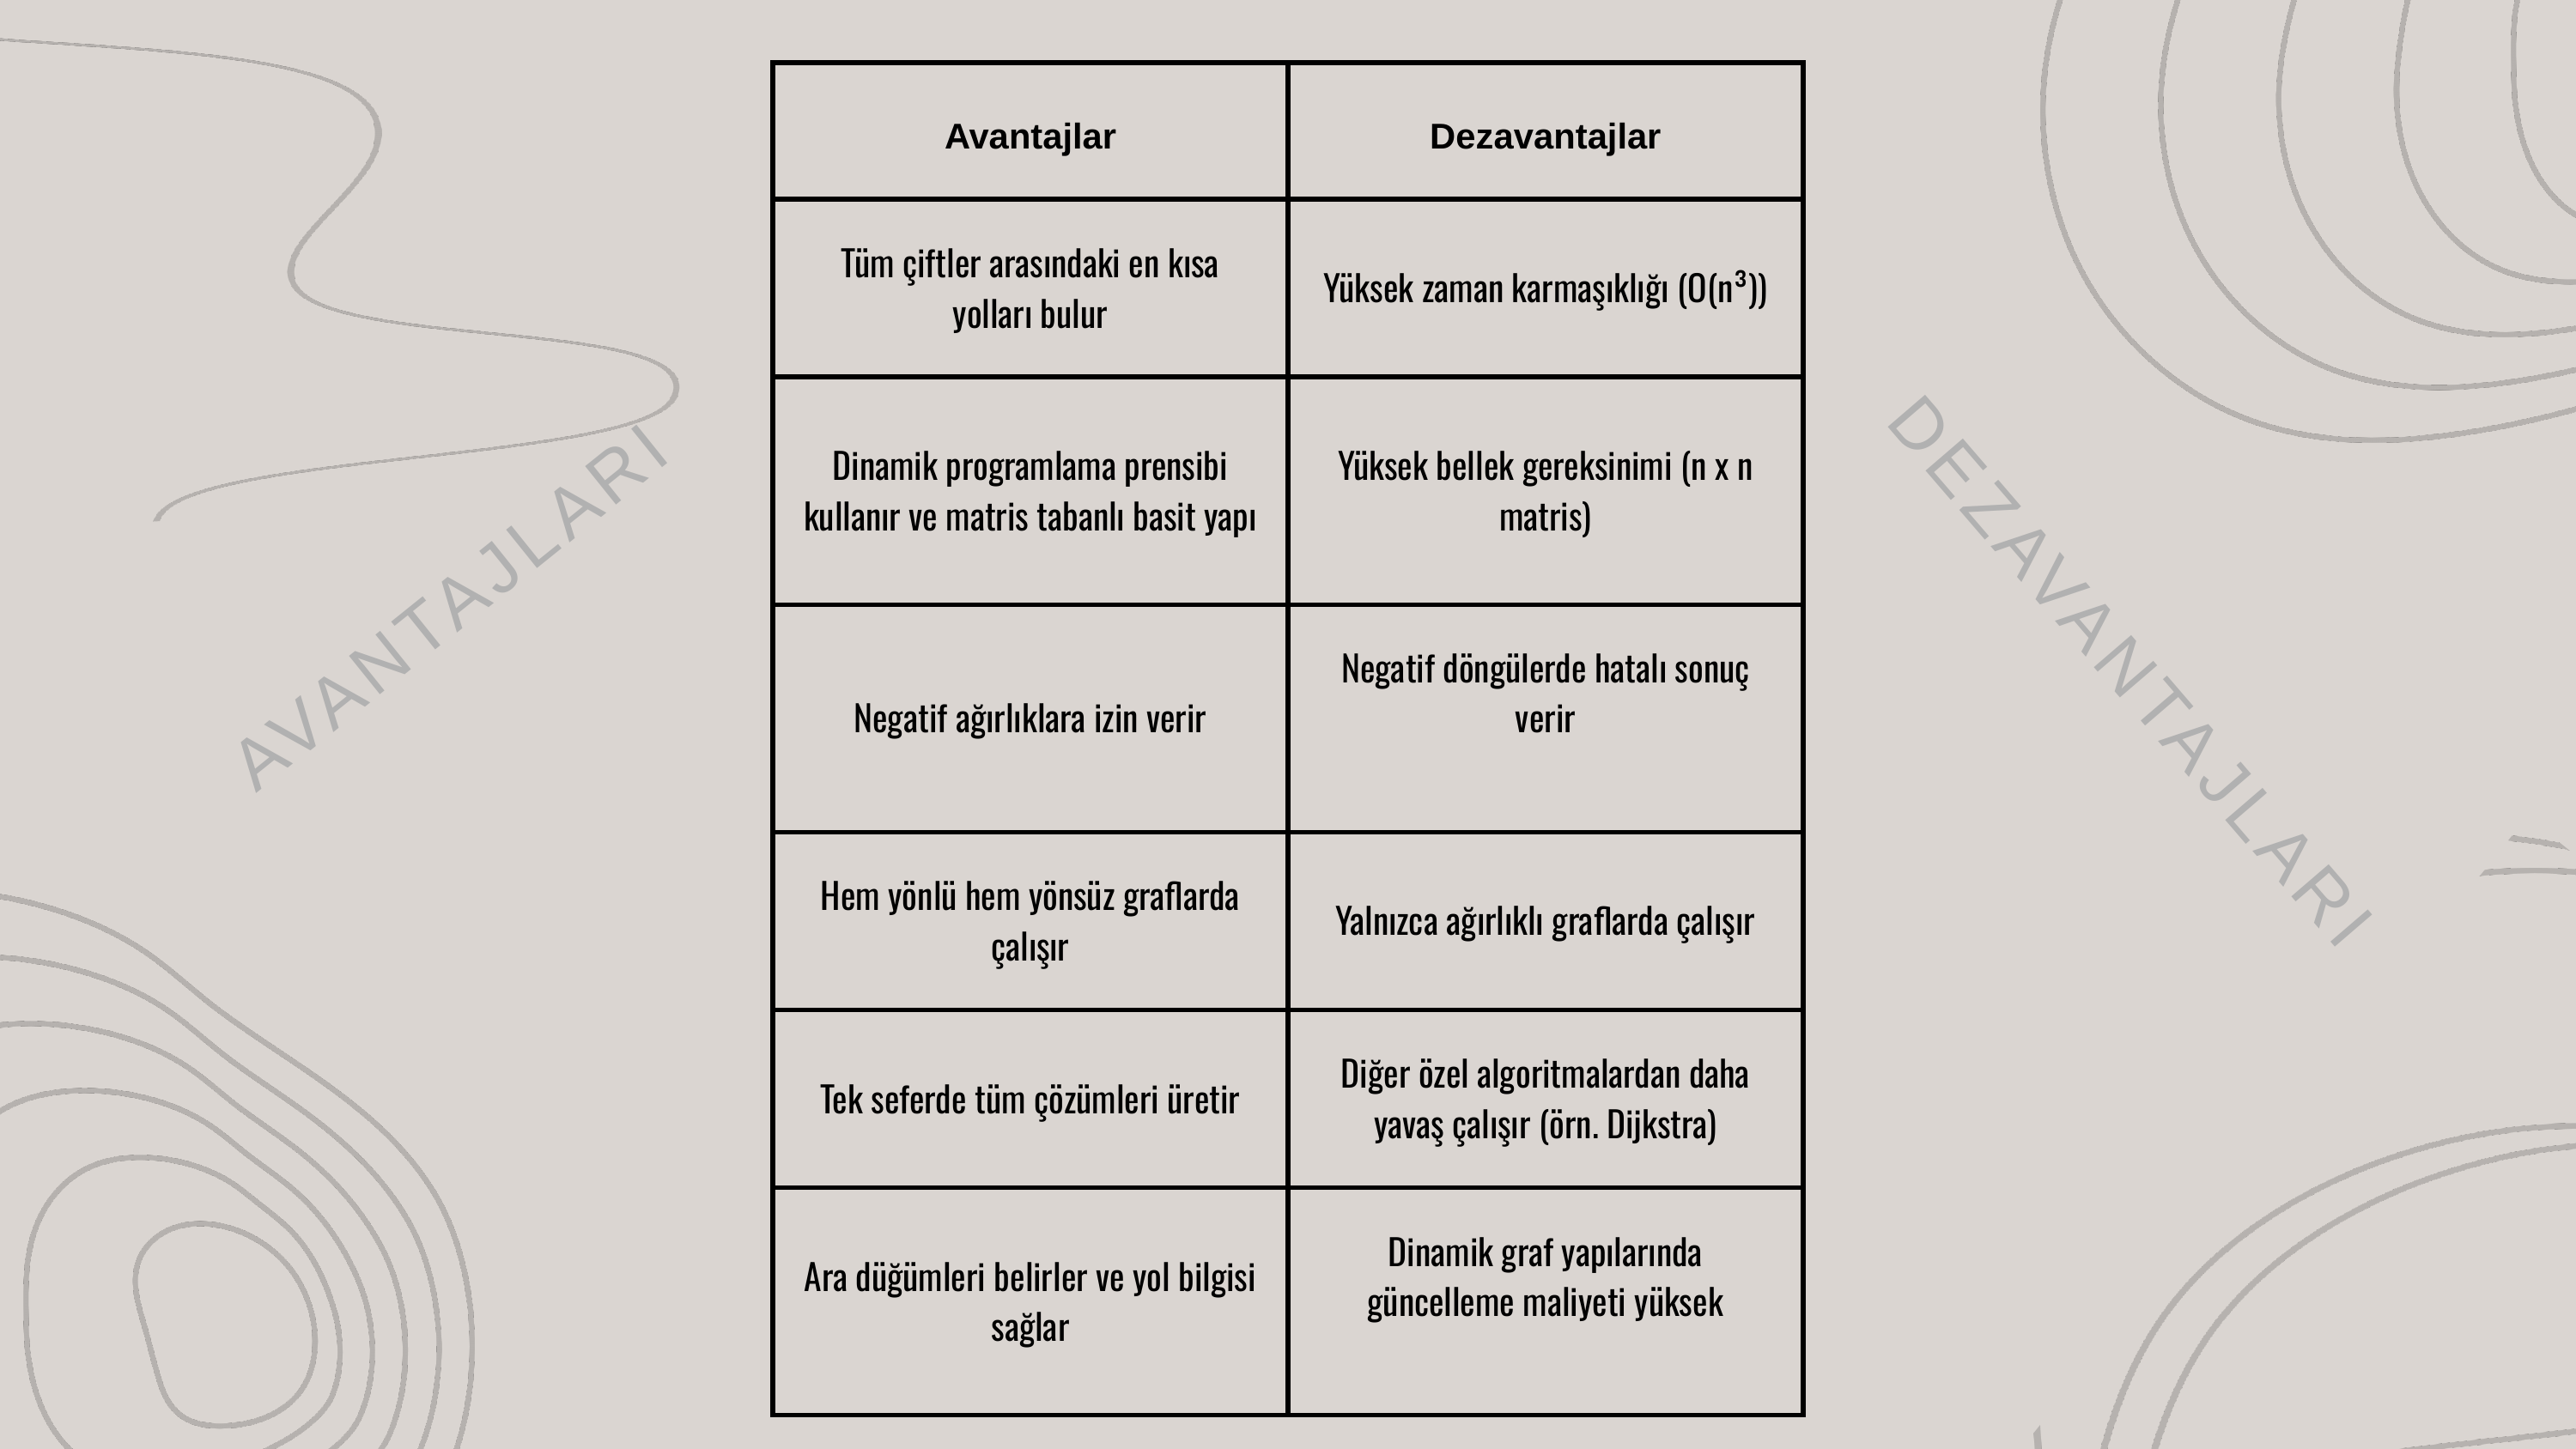

| Avantajlar | Dezavantajlar |
| --- | --- |
| Tüm çiftler arasındaki en kısa yolları bulur | Yüksek zaman karmaşıklığı (O(n³)) |
| Dinamik programlama prensibi kullanır ve matris tabanlı basit yapı | Yüksek bellek gereksinimi (n x n matris) |
| Negatif ağırlıklara izin verir | Negatif döngülerde hatalı sonuç verir |
| Hem yönlü hem yönsüz graflarda çalışır | Yalnızca ağırlıklı graflarda çalışır |
| Tek seferde tüm çözümleri üretir | Diğer özel algoritmalardan daha yavaş çalışır (örn. Dijkstra) |
| Ara düğümleri belirler ve yol bilgisi sağlar | Dinamik graf yapılarında güncelleme maliyeti yüksek |
FLOYD-WARSHALL
AVANTAJLARI
DEZAVANTAJLARI